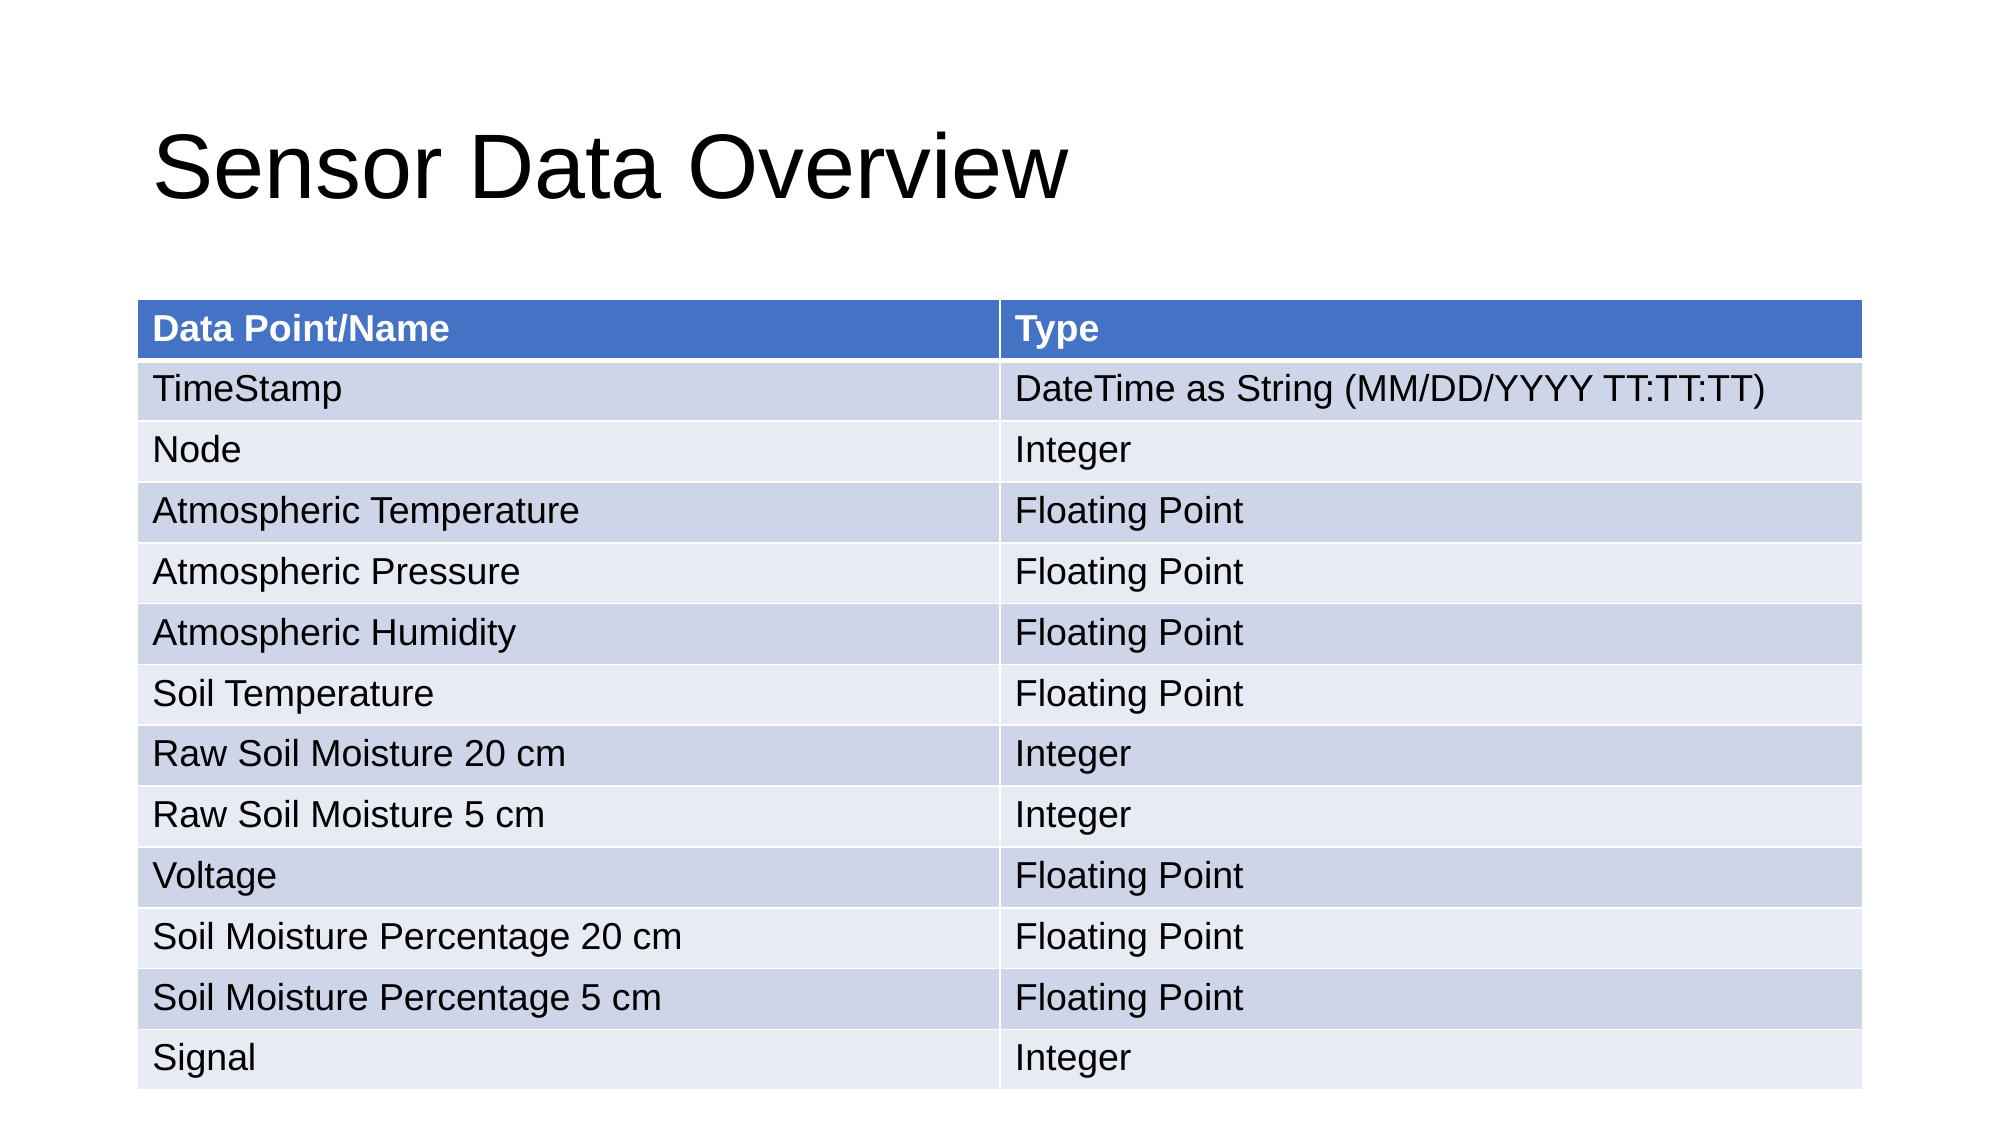

# Sensor Data Overview
| Data Point/Name | Type |
| --- | --- |
| TimeStamp | DateTime as String (MM/DD/YYYY TT:TT:TT) |
| Node | Integer |
| Atmospheric Temperature | Floating Point |
| Atmospheric Pressure | Floating Point |
| Atmospheric Humidity | Floating Point |
| Soil Temperature | Floating Point |
| Raw Soil Moisture 20 cm | Integer |
| Raw Soil Moisture 5 cm | Integer |
| Voltage | Floating Point |
| Soil Moisture Percentage 20 cm | Floating Point |
| Soil Moisture Percentage 5 cm | Floating Point |
| Signal | Integer |